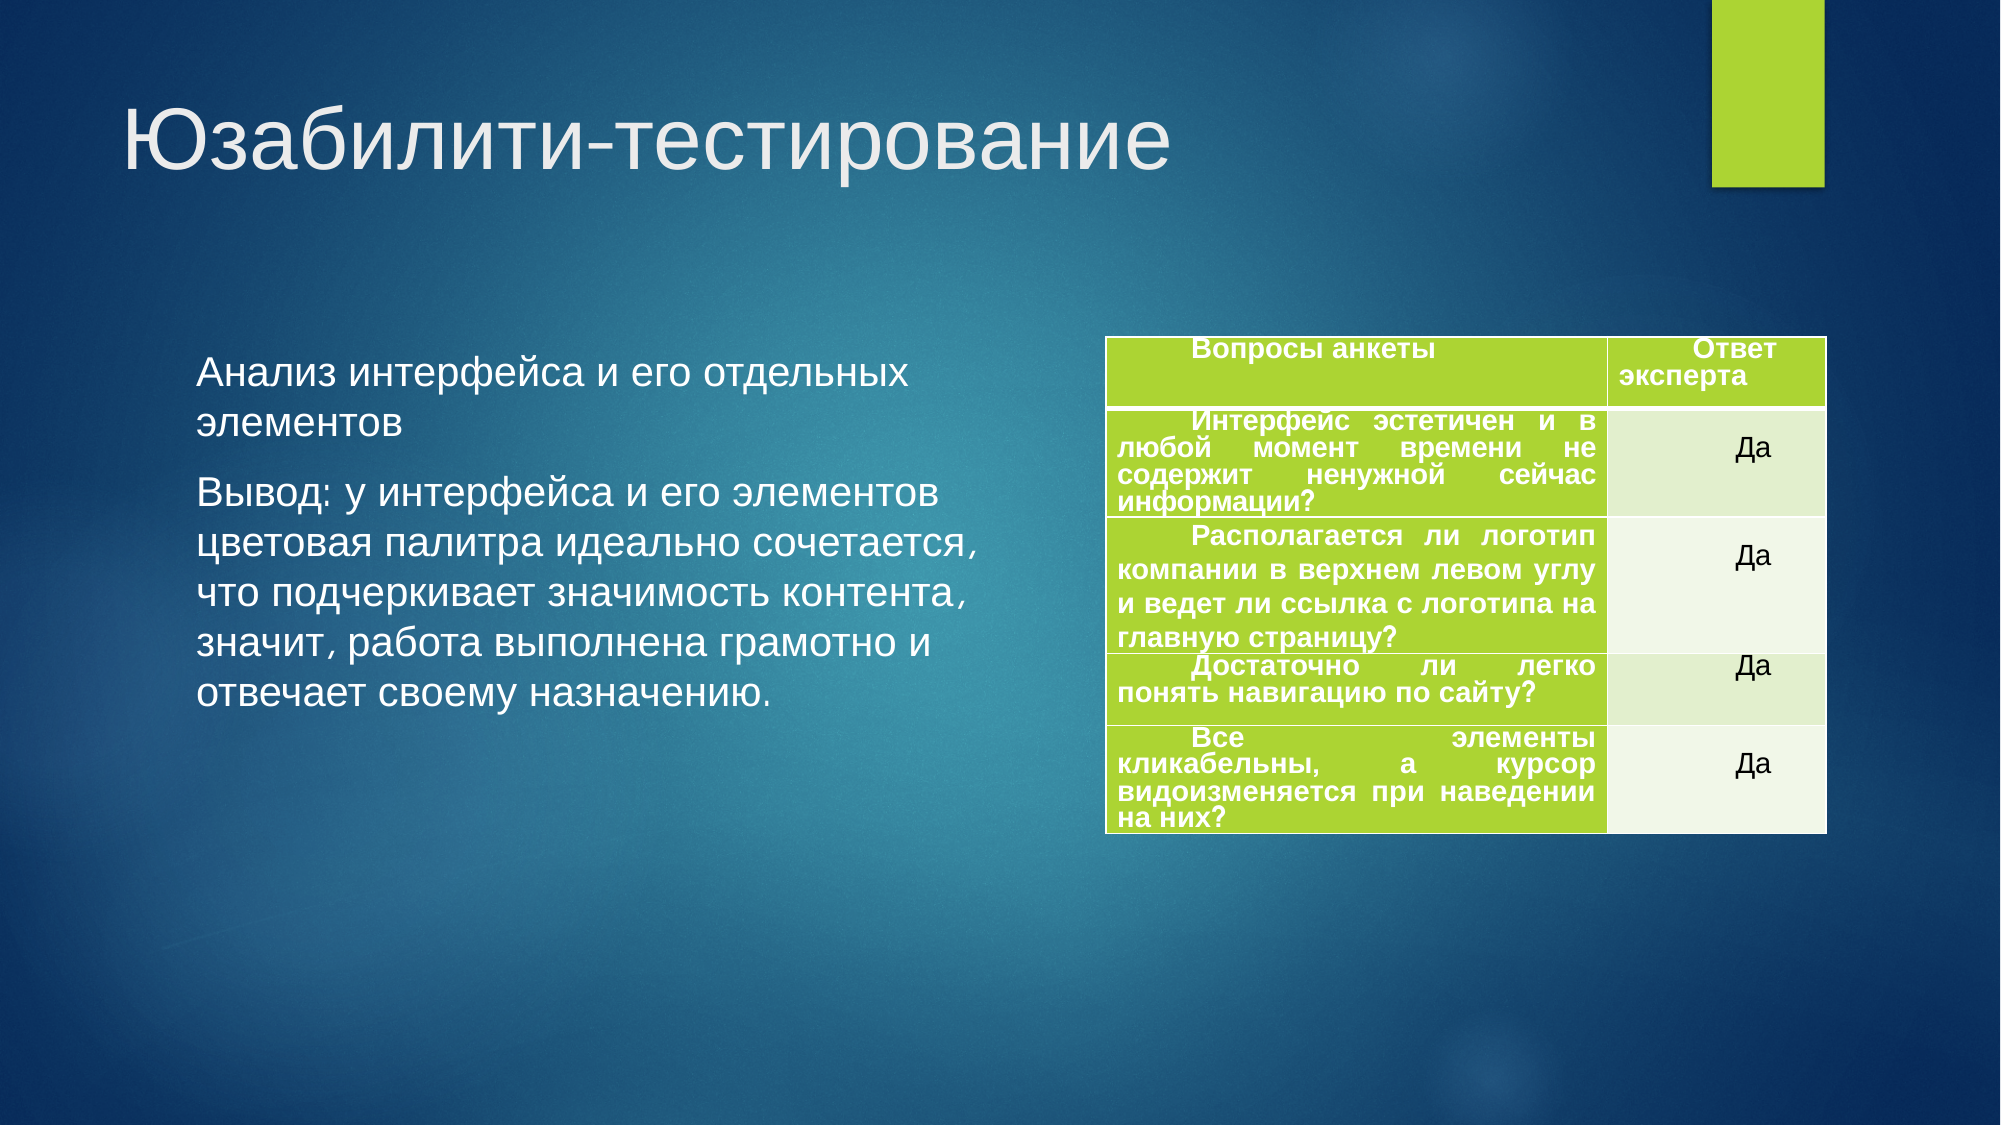

# Юзабилити-тестирование
Анализ интерфейса и его отдельных элементов
Вывод: у интерфейса и его элементов цветовая палитра идеально сочетается, что подчеркивает значимость контента, значит, работа выполнена грамотно и отвечает своему назначению.
| Вопросы анкеты | Ответ эксперта |
| --- | --- |
| Интерфейс эстетичен и в любой момент времени не содержит ненужной сейчас информации? | Да |
| Располагается ли логотип компании в верхнем левом углу и ведет ли ссылка с логотипа на главную страницу? | Да |
| Достаточно ли легко понять навигацию по сайту? | Да |
| Все элементы кликабельны, а курсор видоизменяется при наведении на них? | Да |